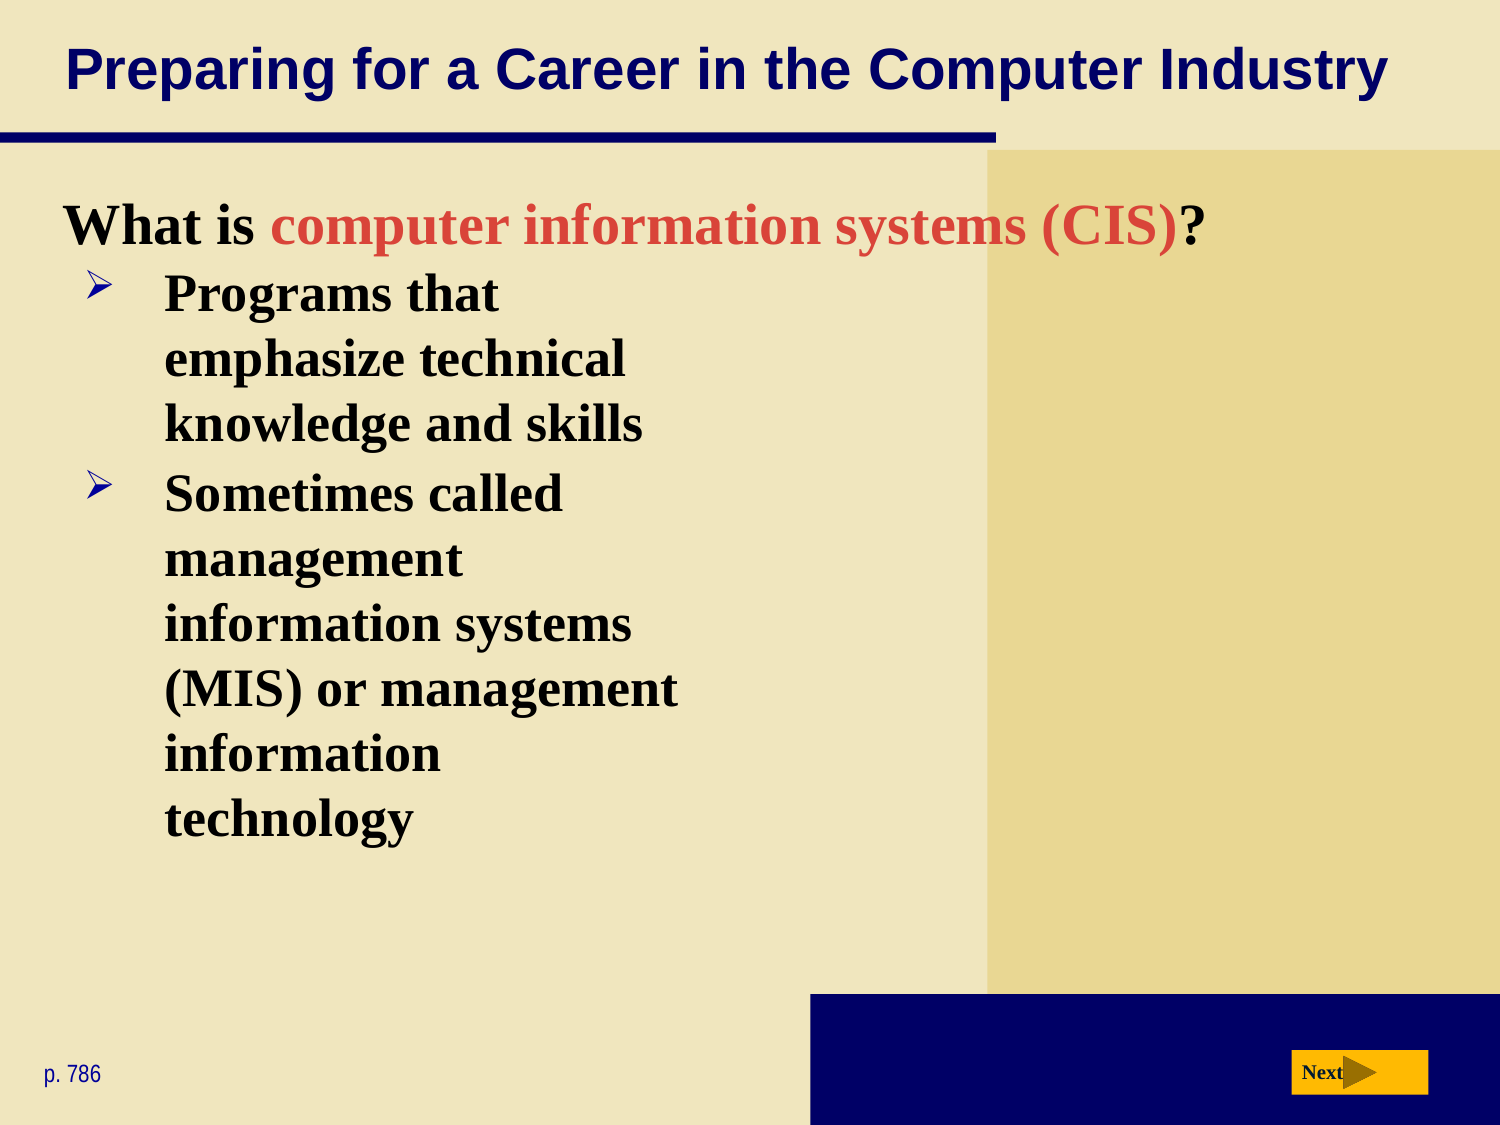

# Preparing for a Career in the Computer Industry
What is computer information systems (CIS)?
Programs that emphasize technical knowledge and skills
Sometimes called management information systems (MIS) or management information technology
p. 786

Next